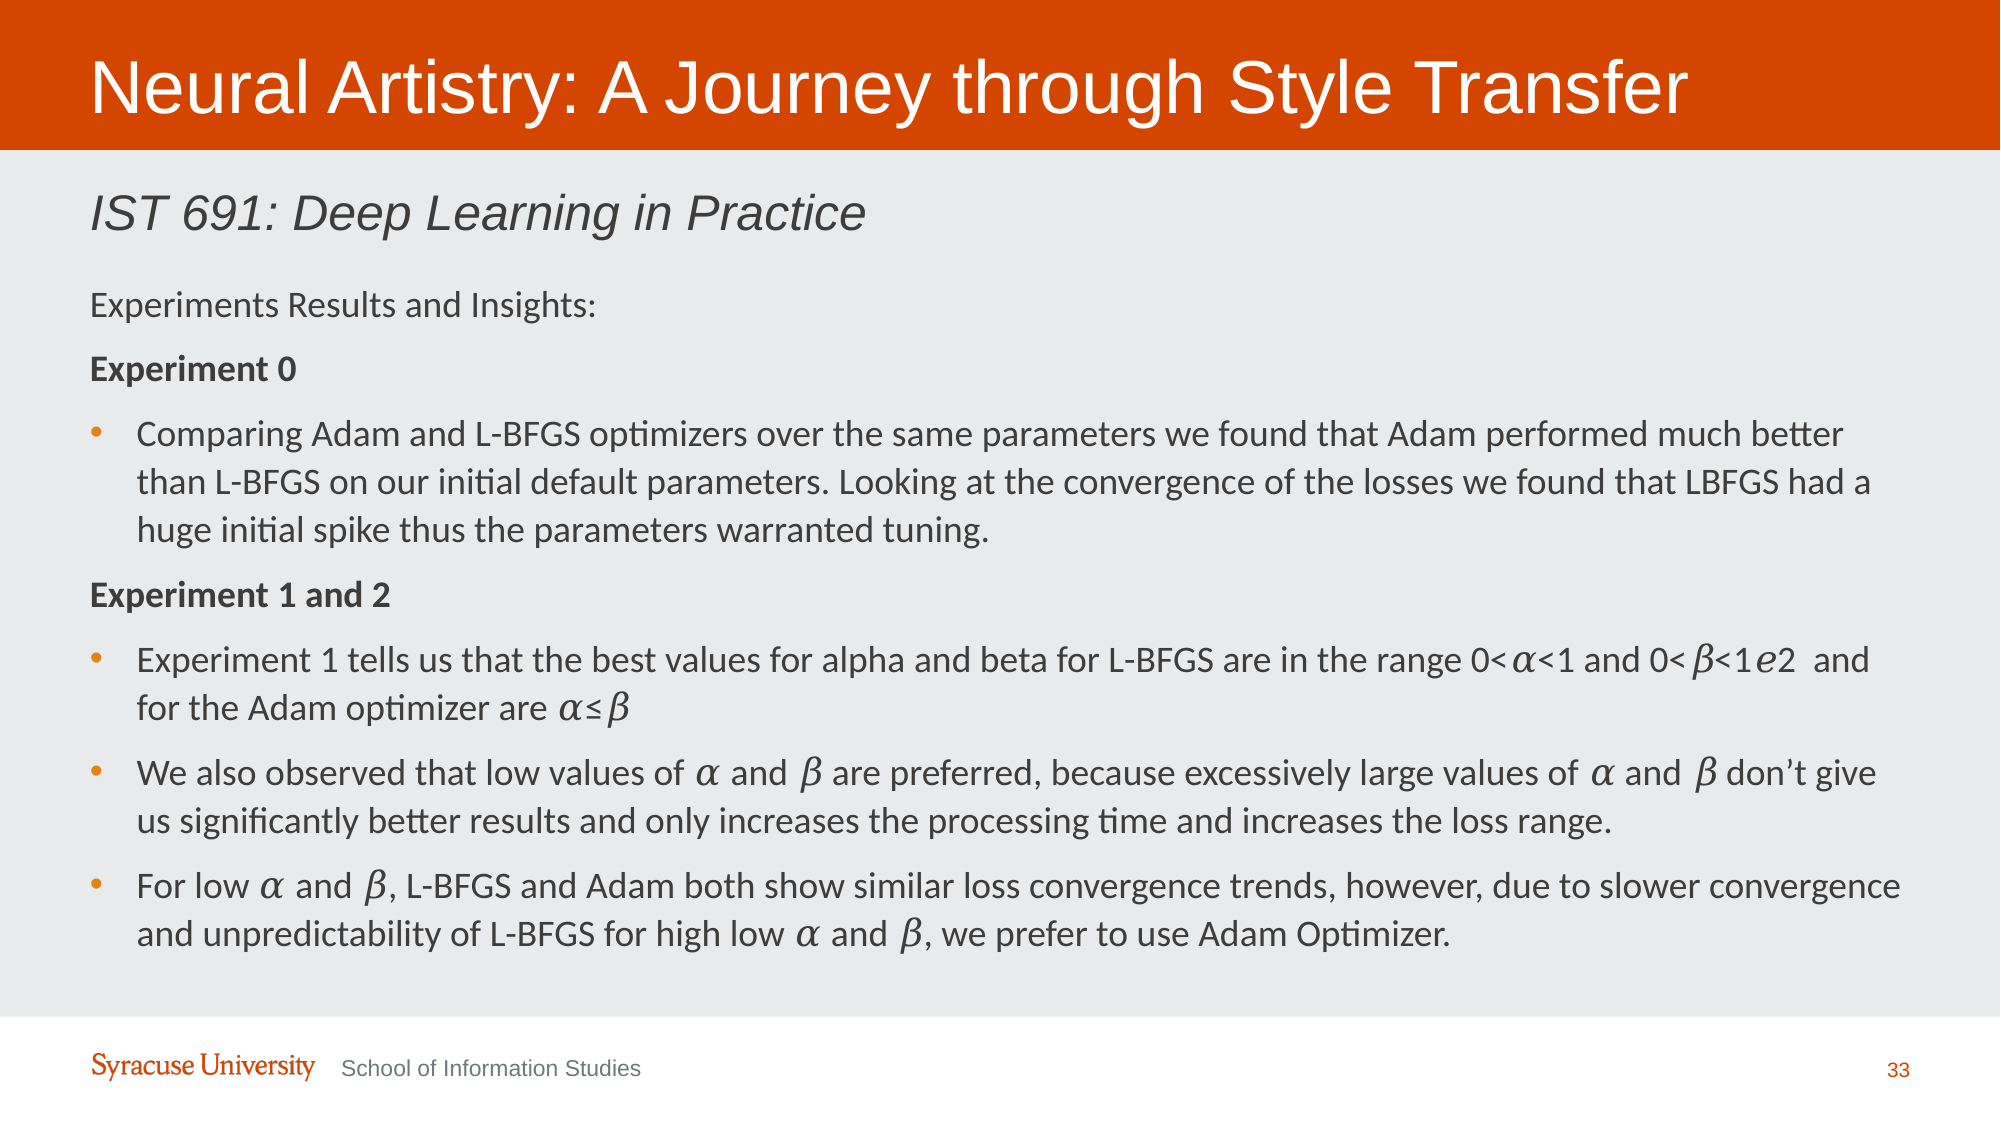

# Neural Artistry: A Journey through Style Transfer
IST 691: Deep Learning in Practice
Experiments Results and Insights:
Experiment 0
Comparing Adam and L-BFGS optimizers over the same parameters we found that Adam performed much better than L-BFGS on our initial default parameters. Looking at the convergence of the losses we found that LBFGS had a huge initial spike thus the parameters warranted tuning.
Experiment 1 and 2
Experiment 1 tells us that the best values for alpha and beta for L-BFGS are in the range 0<𝛼<1 and 0<𝛽<1𝑒2  and for the Adam optimizer are 𝛼≤𝛽
We also observed that low values of 𝛼 and 𝛽 are preferred, because excessively large values of 𝛼 and 𝛽 don’t give us significantly better results and only increases the processing time and increases the loss range.
For low 𝛼 and 𝛽, L-BFGS and Adam both show similar loss convergence trends, however, due to slower convergence and unpredictability of L-BFGS for high low 𝛼 and 𝛽, we prefer to use Adam Optimizer.

33
School of Information Studies